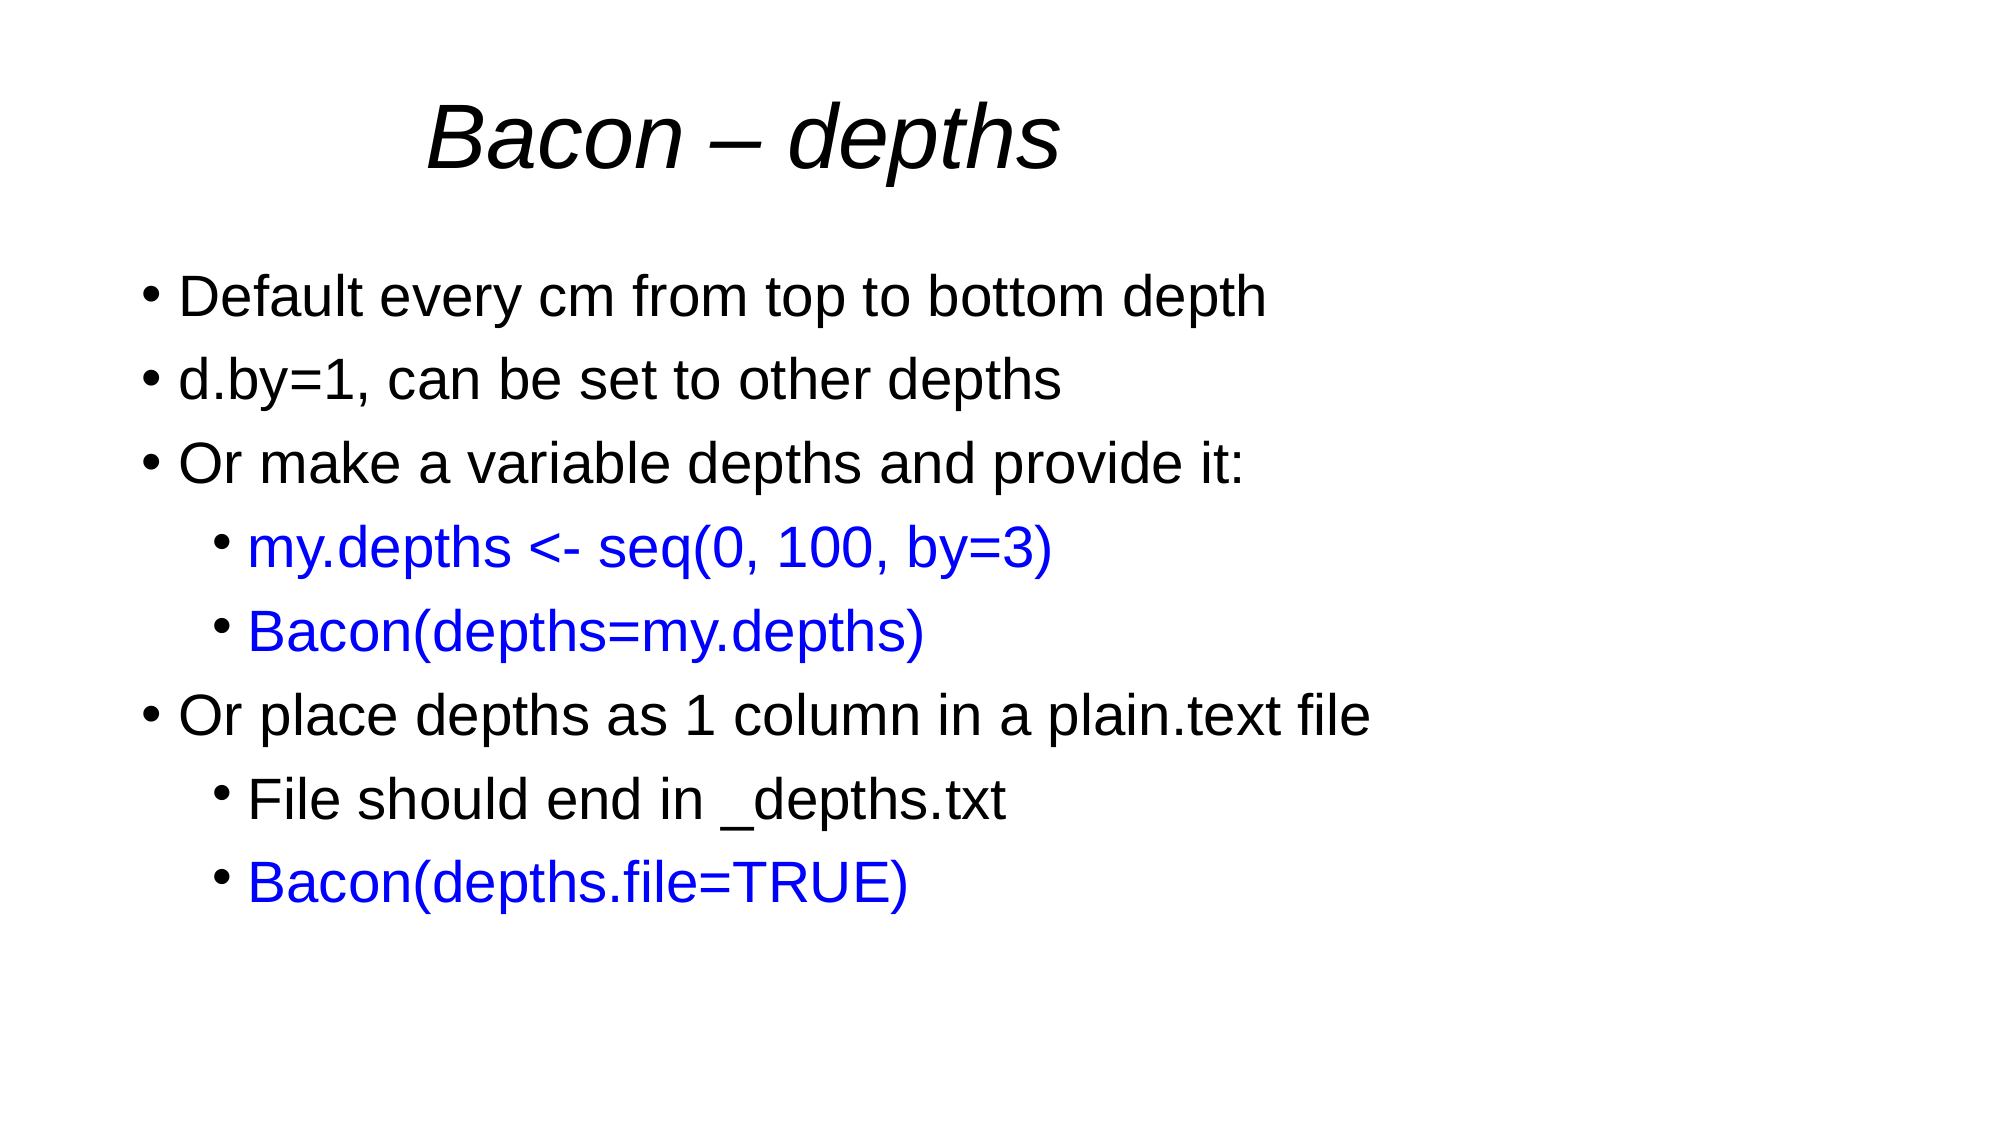

Bacon – depths
Default every cm from top to bottom depth
d.by=1, can be set to other depths
Or make a variable depths and provide it:
my.depths <- seq(0, 100, by=3)
Bacon(depths=my.depths)
Or place depths as 1 column in a plain.text file
File should end in _depths.txt
Bacon(depths.file=TRUE)